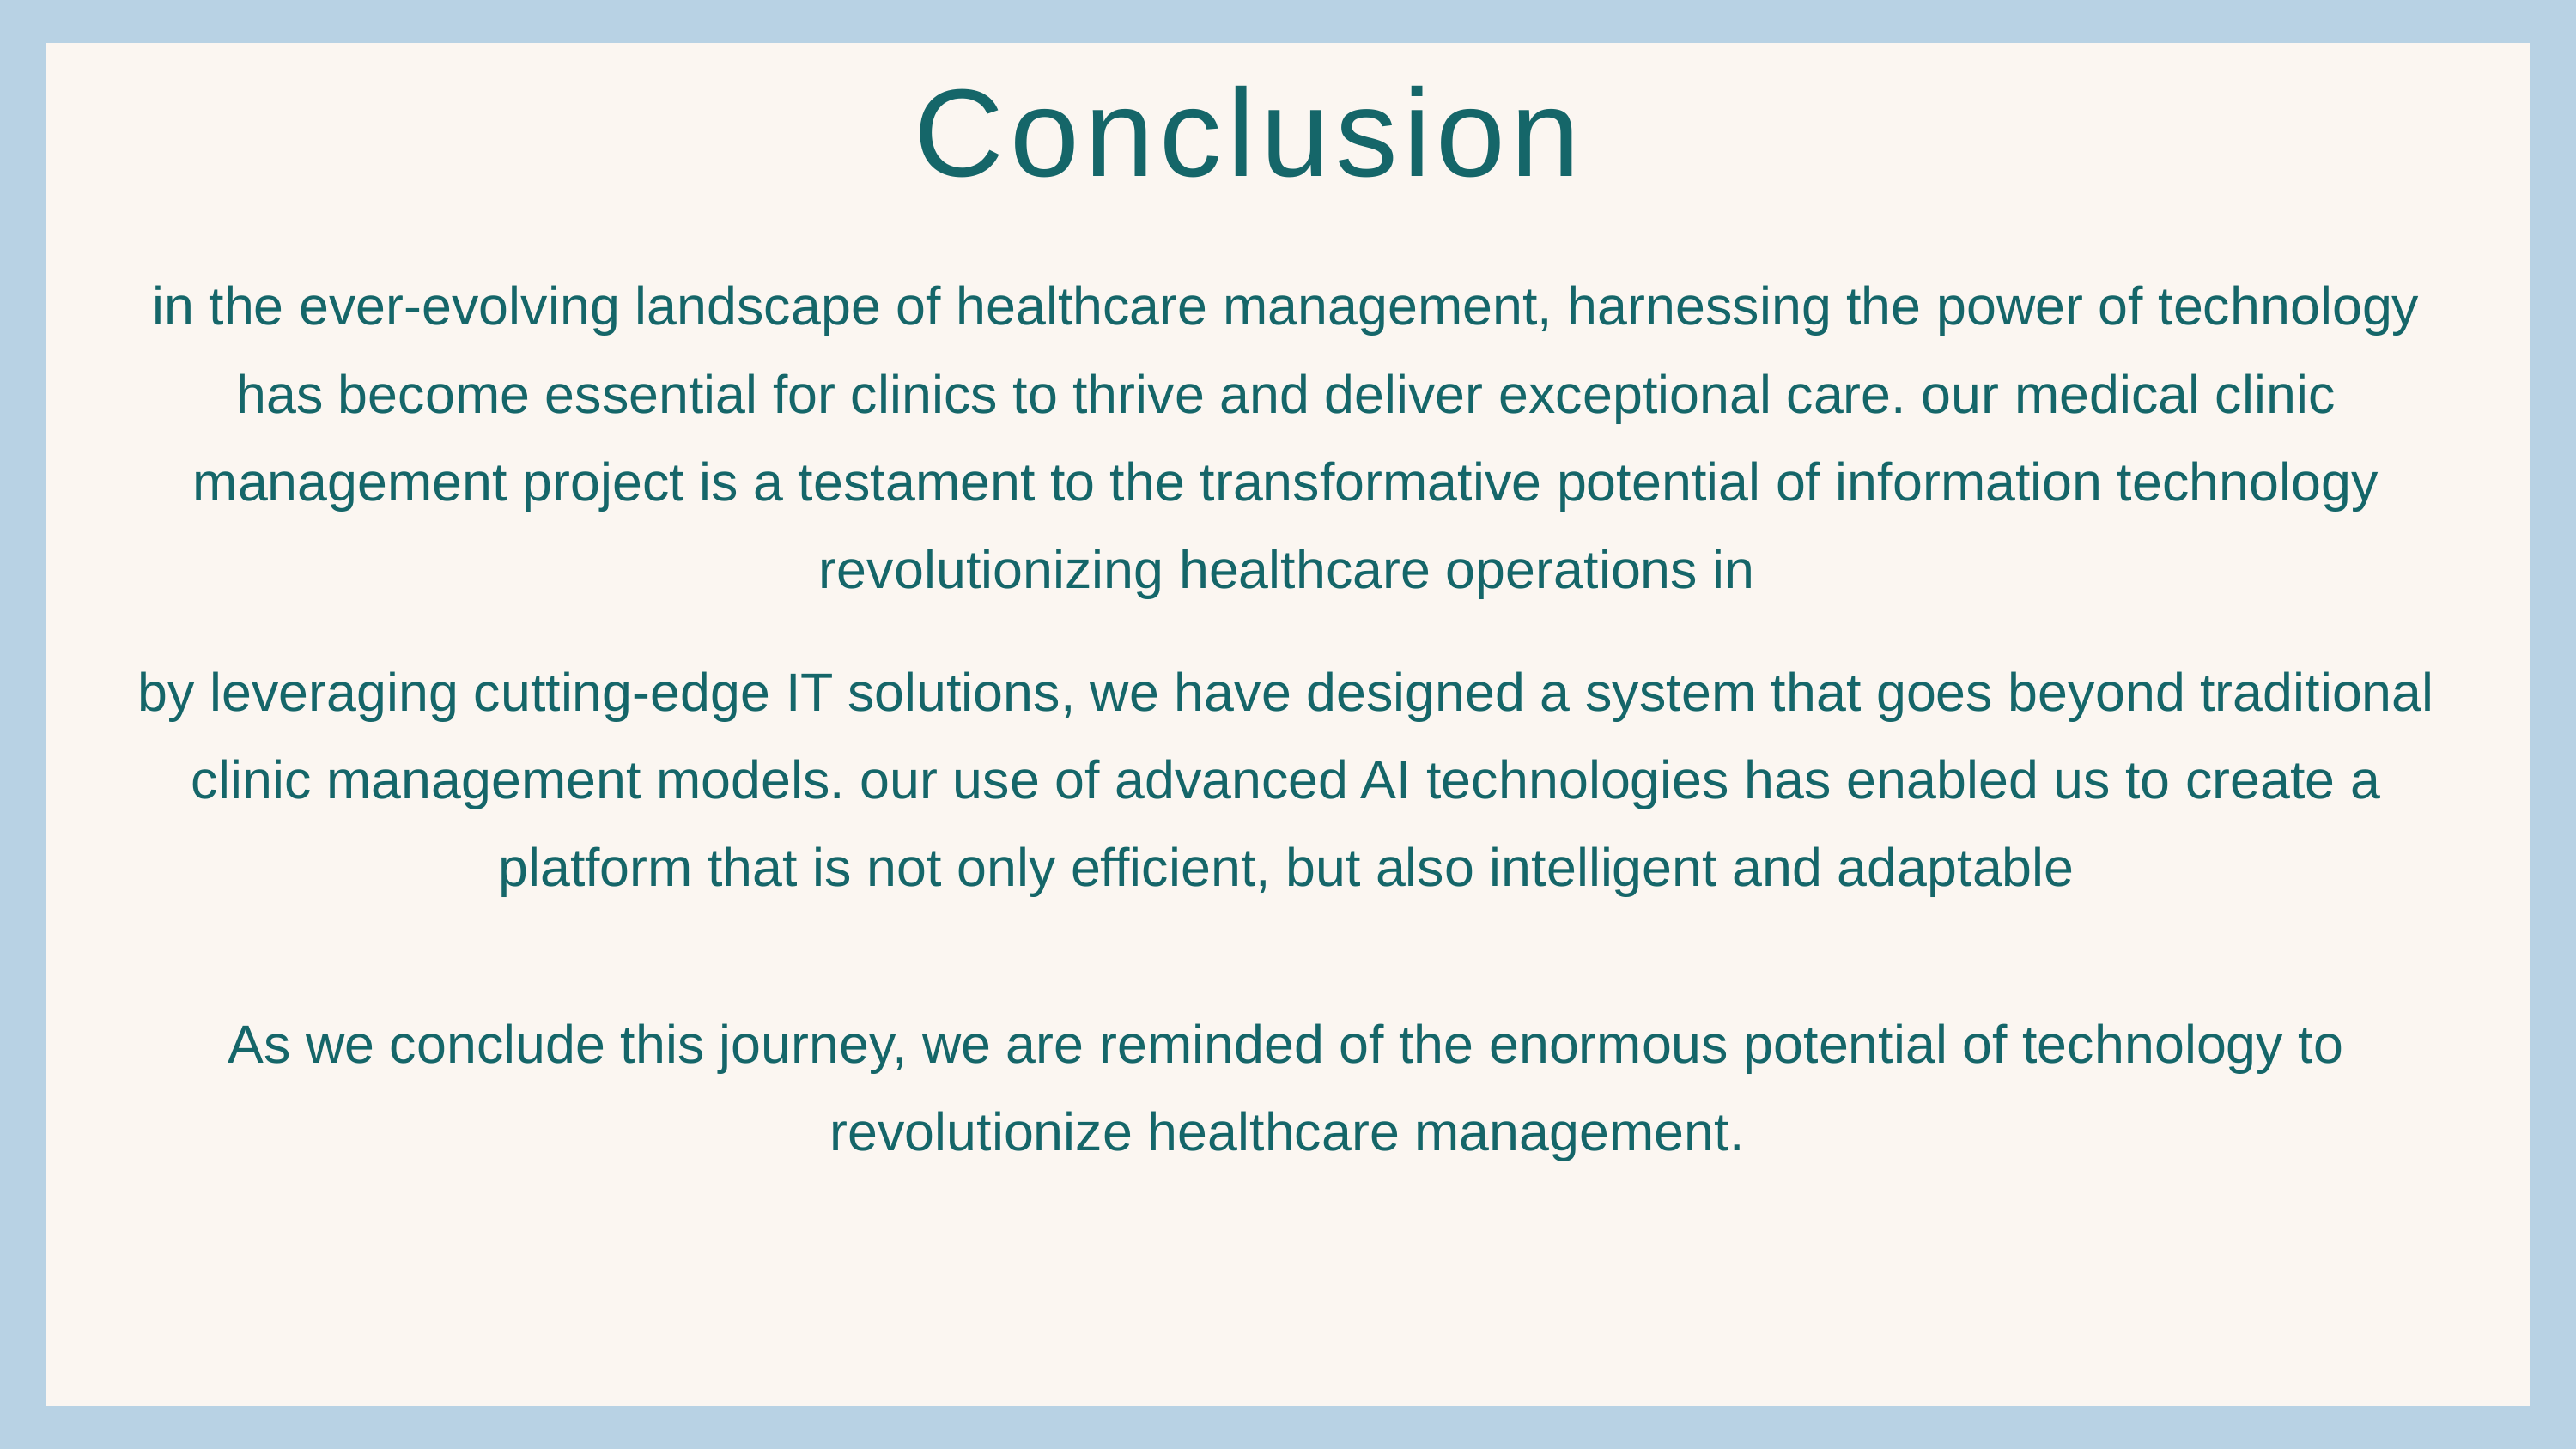

Conclusion
in the ever-evolving landscape of healthcare management, harnessing the power of technology has become essential for clinics to thrive and deliver exceptional care. our medical clinic management project is a testament to the transformative potential of information technology revolutionizing healthcare operations in
by leveraging cutting-edge IT solutions, we have designed a system that goes beyond traditional clinic management models. our use of advanced AI technologies has enabled us to create a platform that is not only efficient, but also intelligent and adaptable
As we conclude this journey, we are reminded of the enormous potential of technology to revolutionize healthcare management.